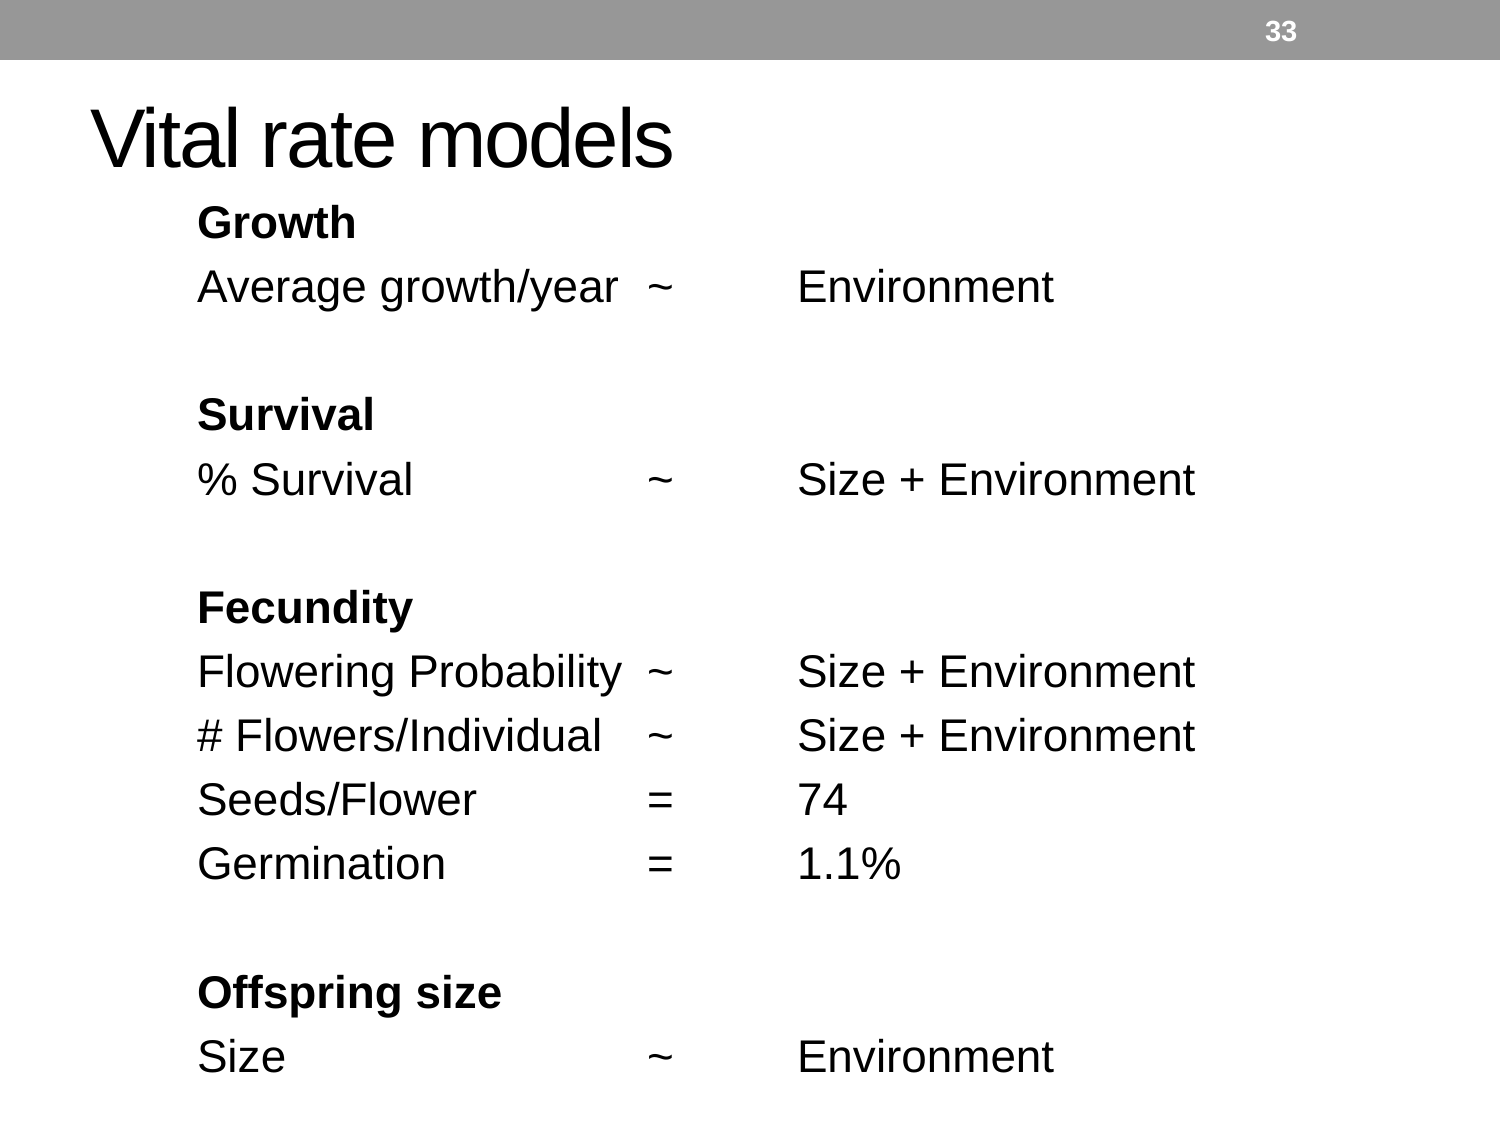

33
# Vital rate models
Growth
Average growth/year  	~ 	Environment

Survival
% Survival 		~	Size + Environment

Fecundity
Flowering Probability	~	Size + Environment
# Flowers/Individual 	~	Size + Environment
Seeds/Flower 		=	74
Germination 		= 	1.1%

Offspring size
Size			~	Environment